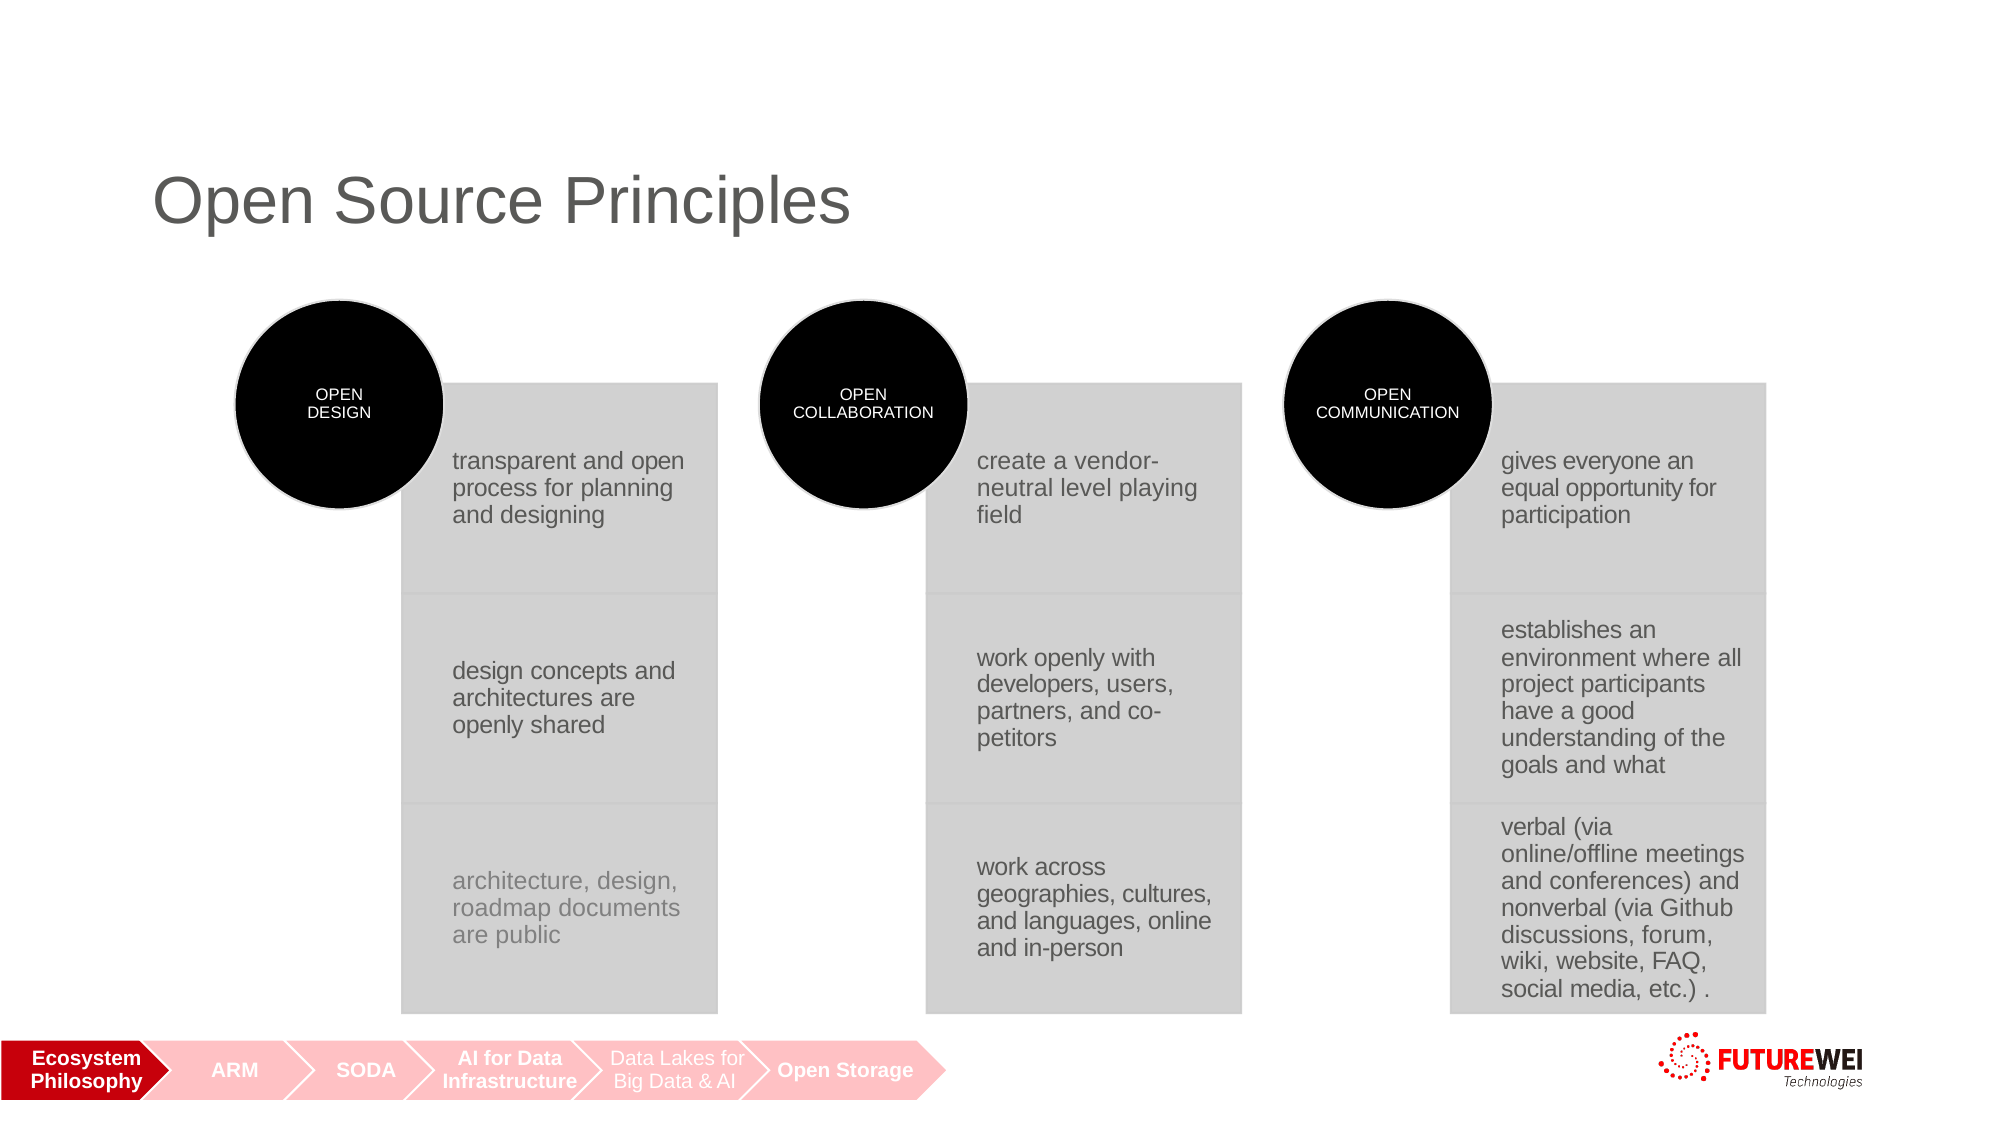

# Open Source Principles
transparent and open process for planning and designing
design concepts and architectures are openly shared
architecture, design, roadmap documents are public
OPEN
DESIGN
create a vendor-neutral level playing field
work openly with developers, users, partners, and co-petitors
work across geographies, cultures, and languages, online and in-person
OPEN COLLABORATION
gives everyone an equal opportunity for participation
establishes an environment where all project participants have a good understanding of the goals and what
verbal (via online/offline meetings and conferences) and nonverbal (via Github discussions, forum, wiki, website, FAQ, social media, etc.) .
OPEN COMMUNICATION
Ecosystem Philosophy
ARM
SODA
AI for Data Infrastructure
Data Lakes for Big Data & AI
Open Storage
16
FUTUREWEI INTERNAL